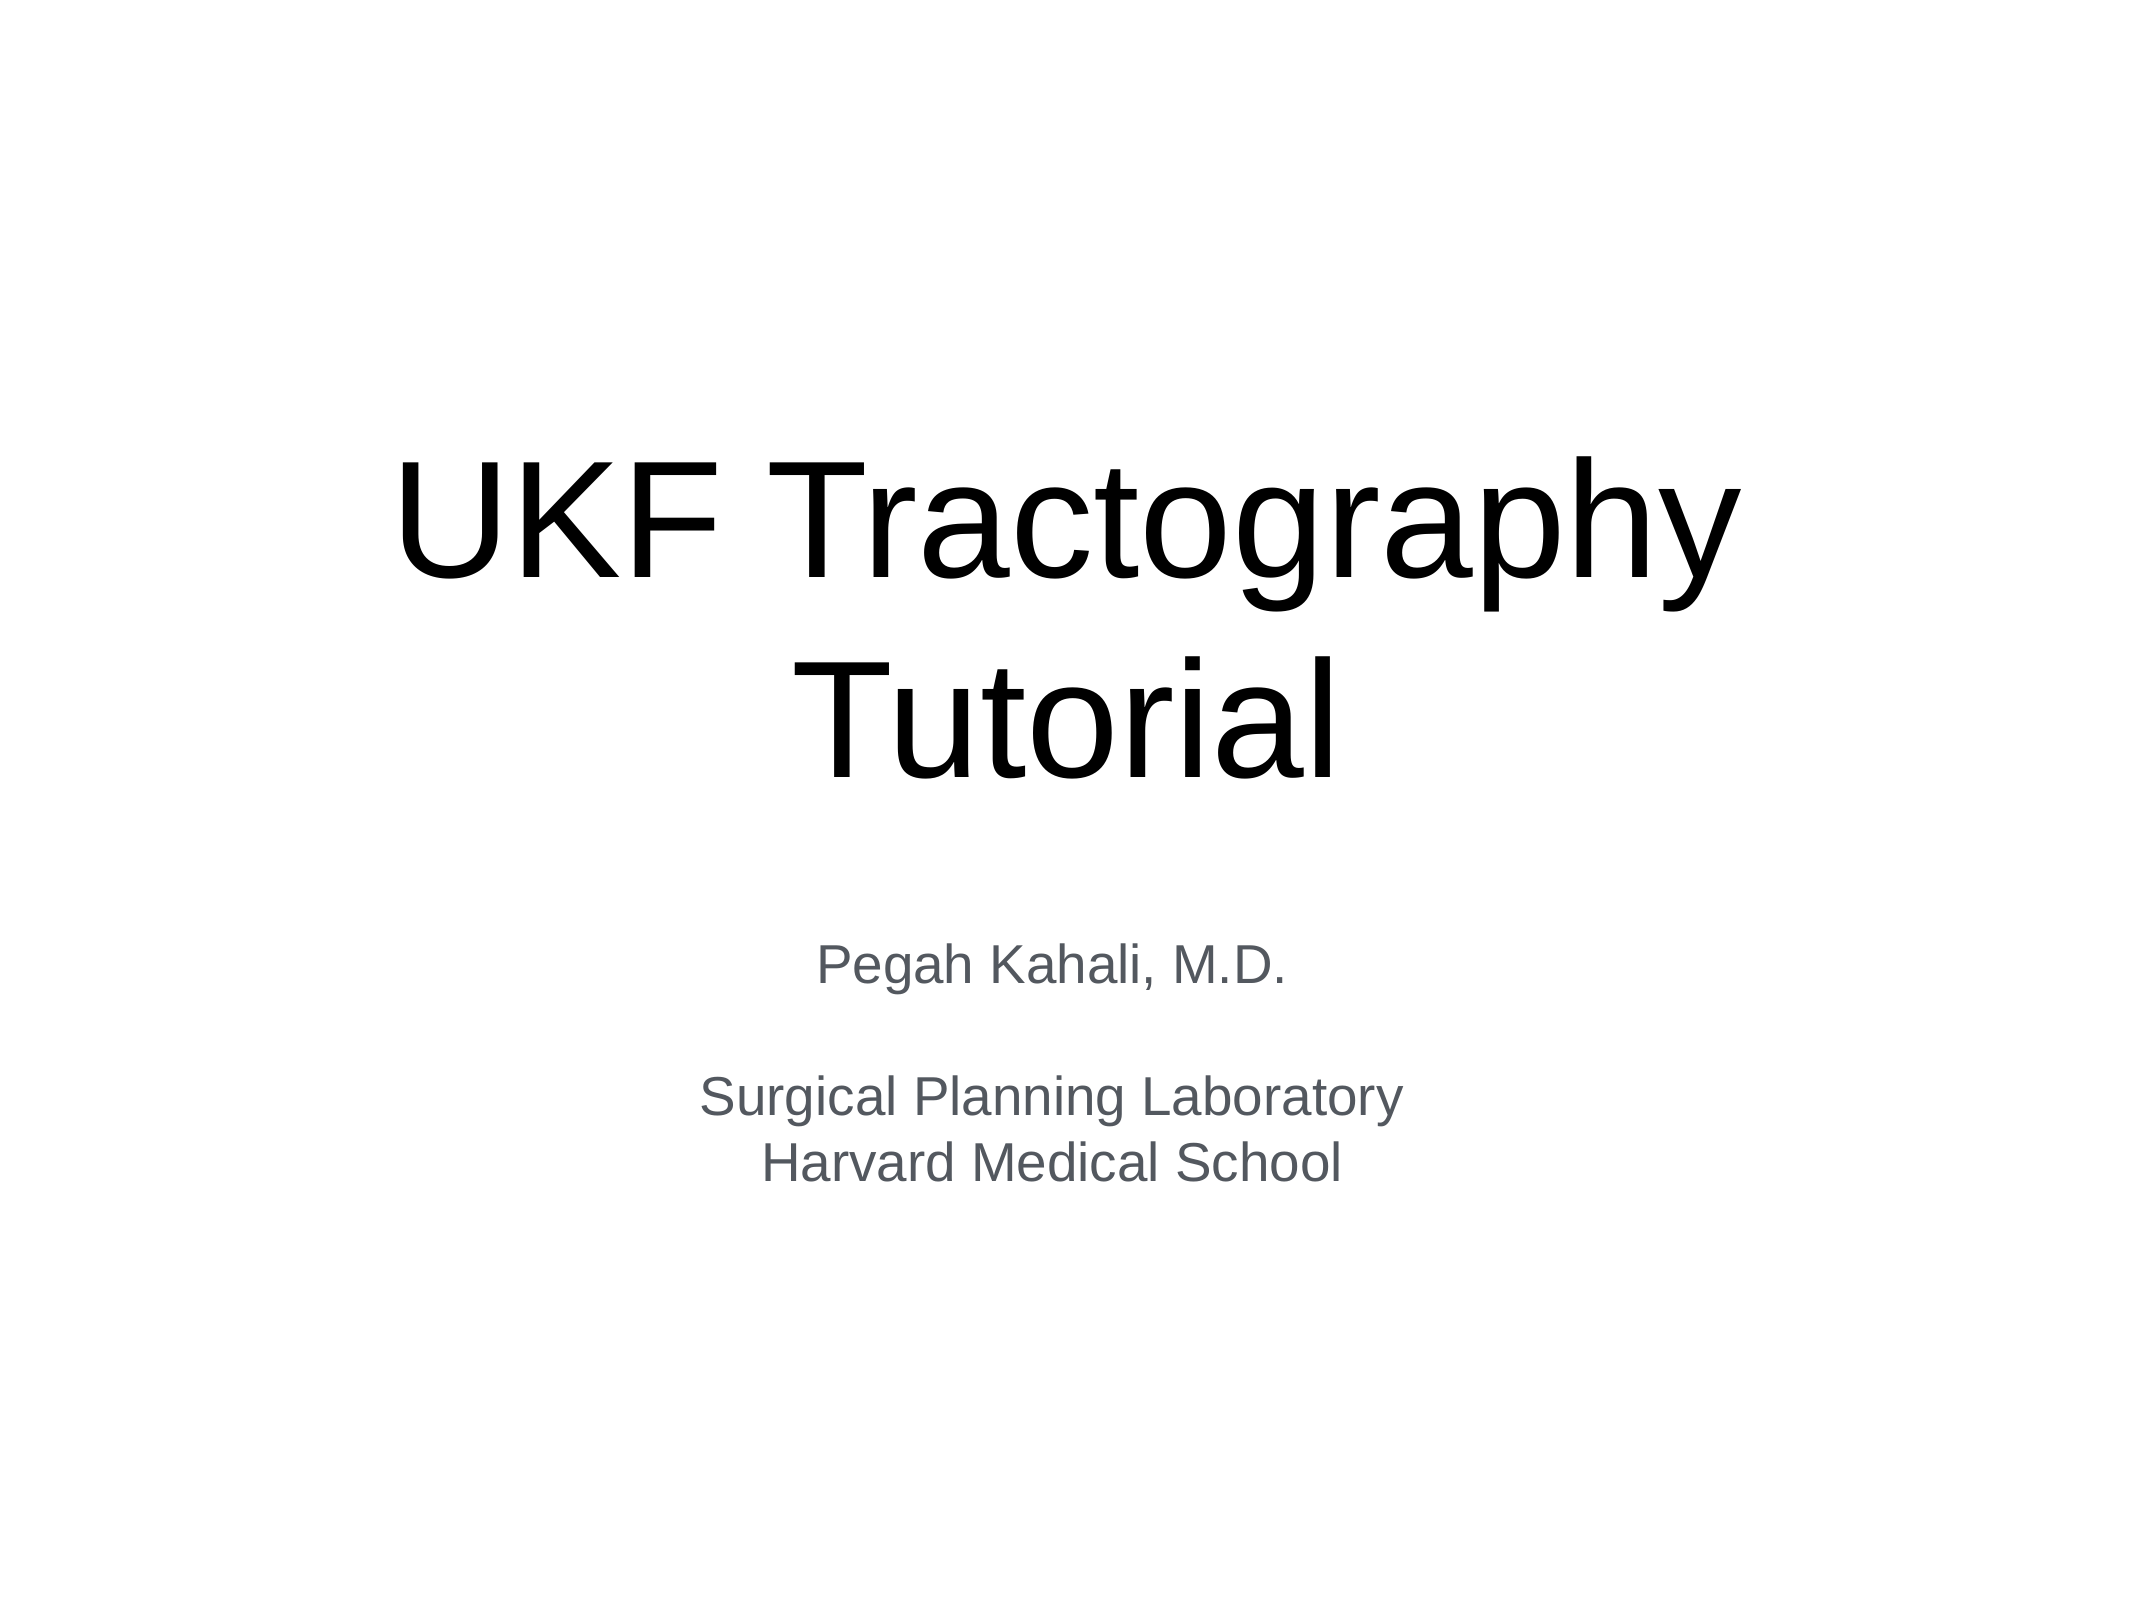

# UKF Tractography Tutorial
Pegah Kahali, M.D.

Surgical Planning Laboratory
Harvard Medical School